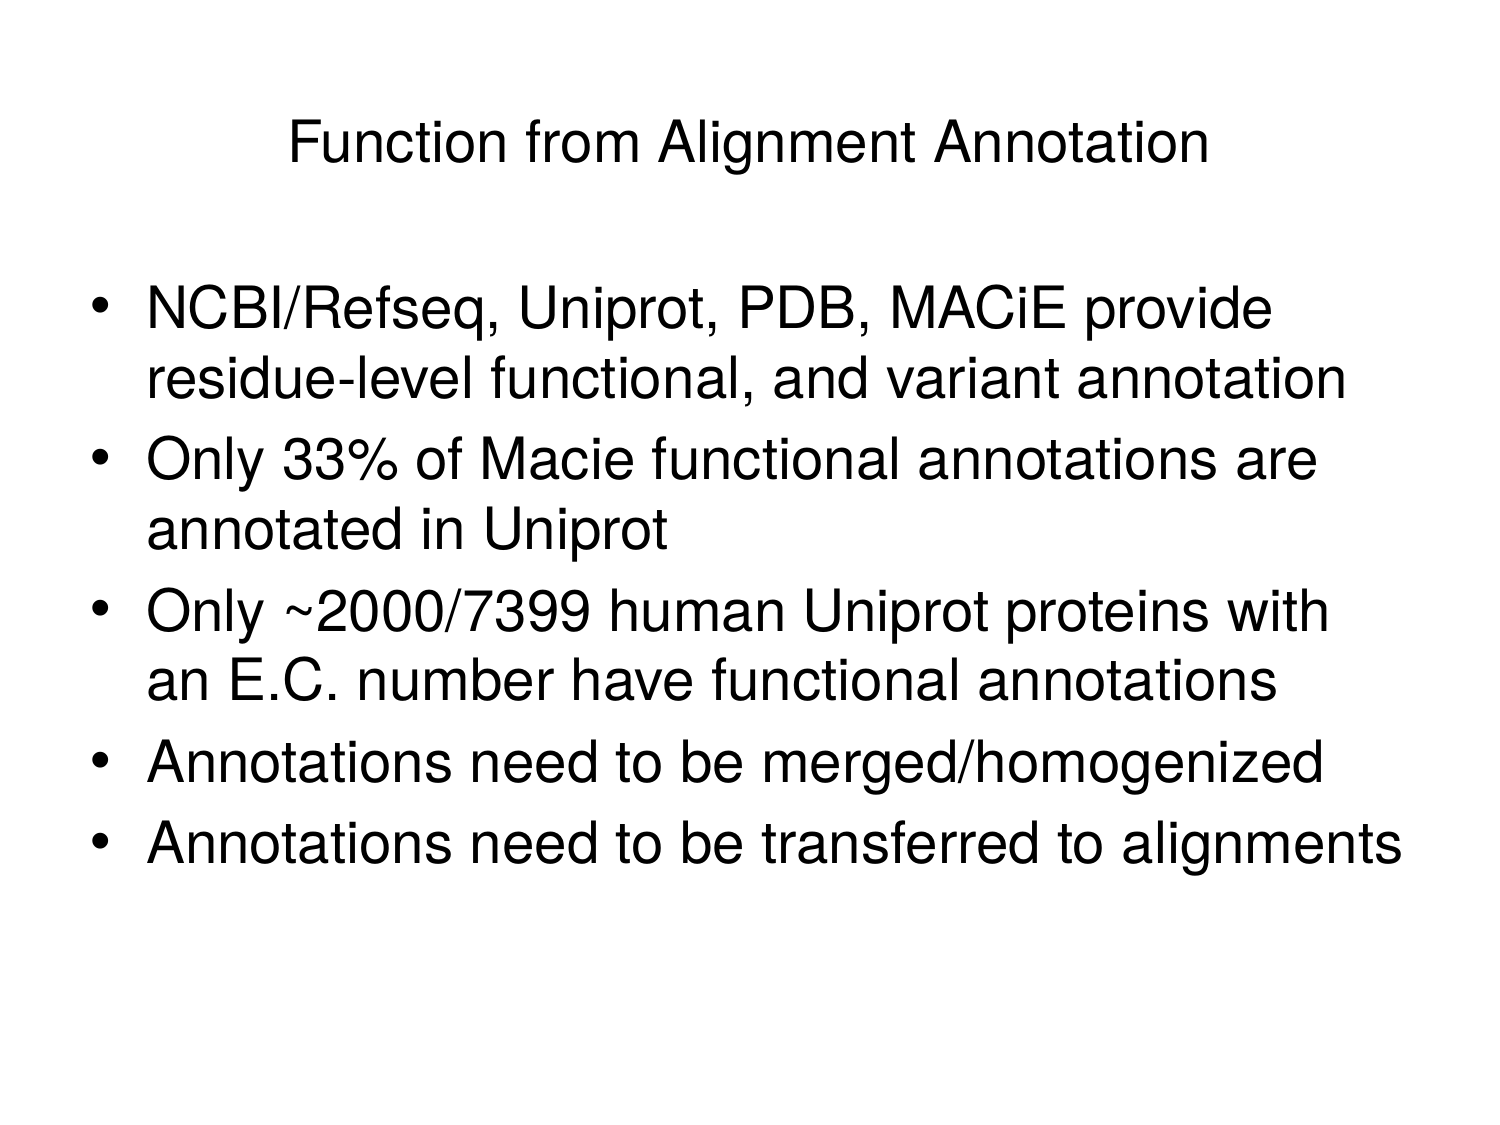

# Function from Alignment Annotation
NCBI/Refseq, Uniprot, PDB, MACiE provide residue-level functional, and variant annotation
Only 33% of Macie functional annotations are annotated in Uniprot
Only ~2000/7399 human Uniprot proteins with an E.C. number have functional annotations
Annotations need to be merged/homogenized
Annotations need to be transferred to alignments